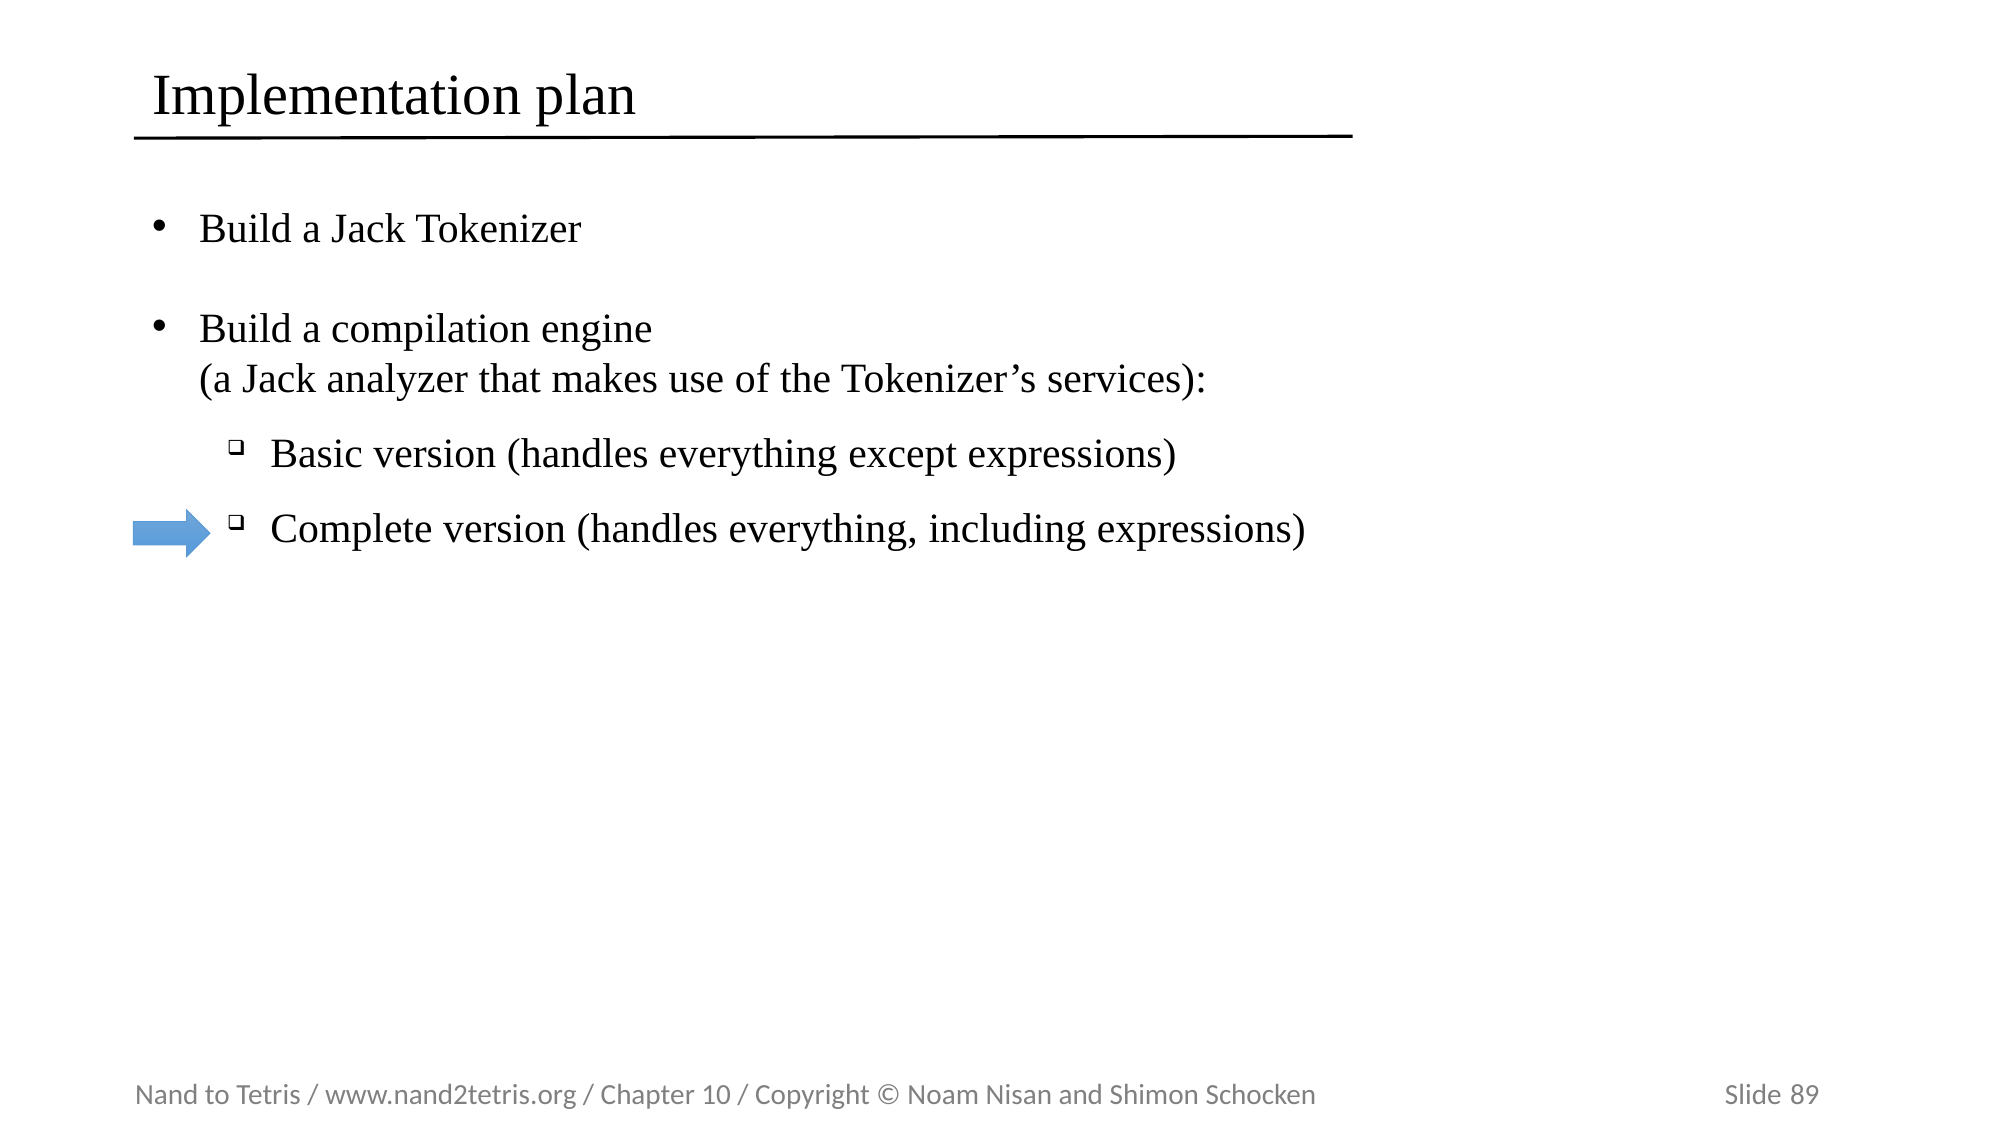

# Implementation plan

Build a Jack Tokenizer
Build a compilation engine
(a Jack analyzer that makes use of the Tokenizer’s services):
Basic version (handles everything except expressions)
Complete version (handles everything, including expressions)